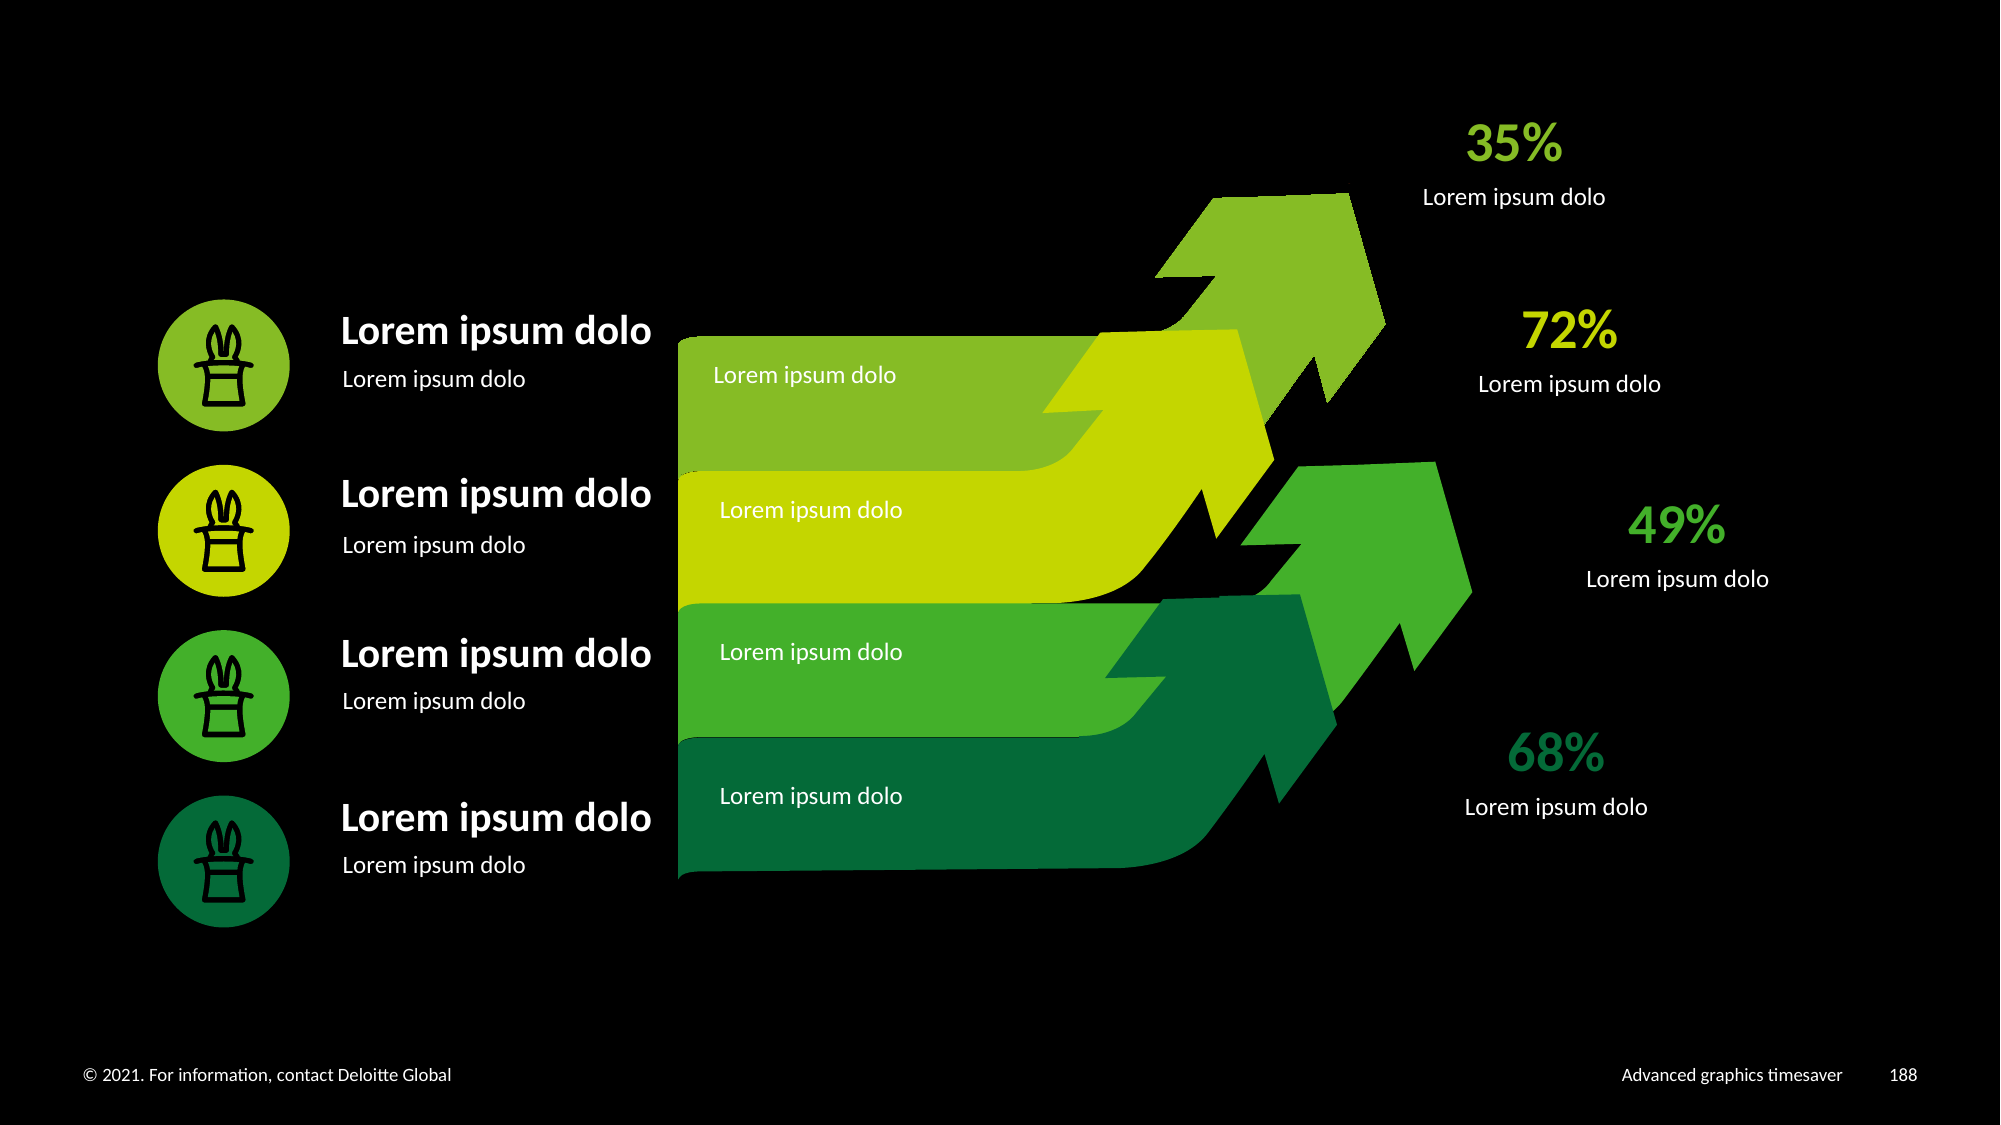

35%
Lorem ipsum dolo

Lorem ipsum dolo
72%
Lorem ipsum dolo

Lorem ipsum dolo
Lorem ipsum dolo
Lorem ipsum dolo
Lorem ipsum dolo

Lorem ipsum dolo

49%
Lorem ipsum dolo
Lorem ipsum dolo

Lorem ipsum dolo

Lorem ipsum dolo

Lorem ipsum dolo
68%
Lorem ipsum dolo
Lorem ipsum dolo

Lorem ipsum dolo